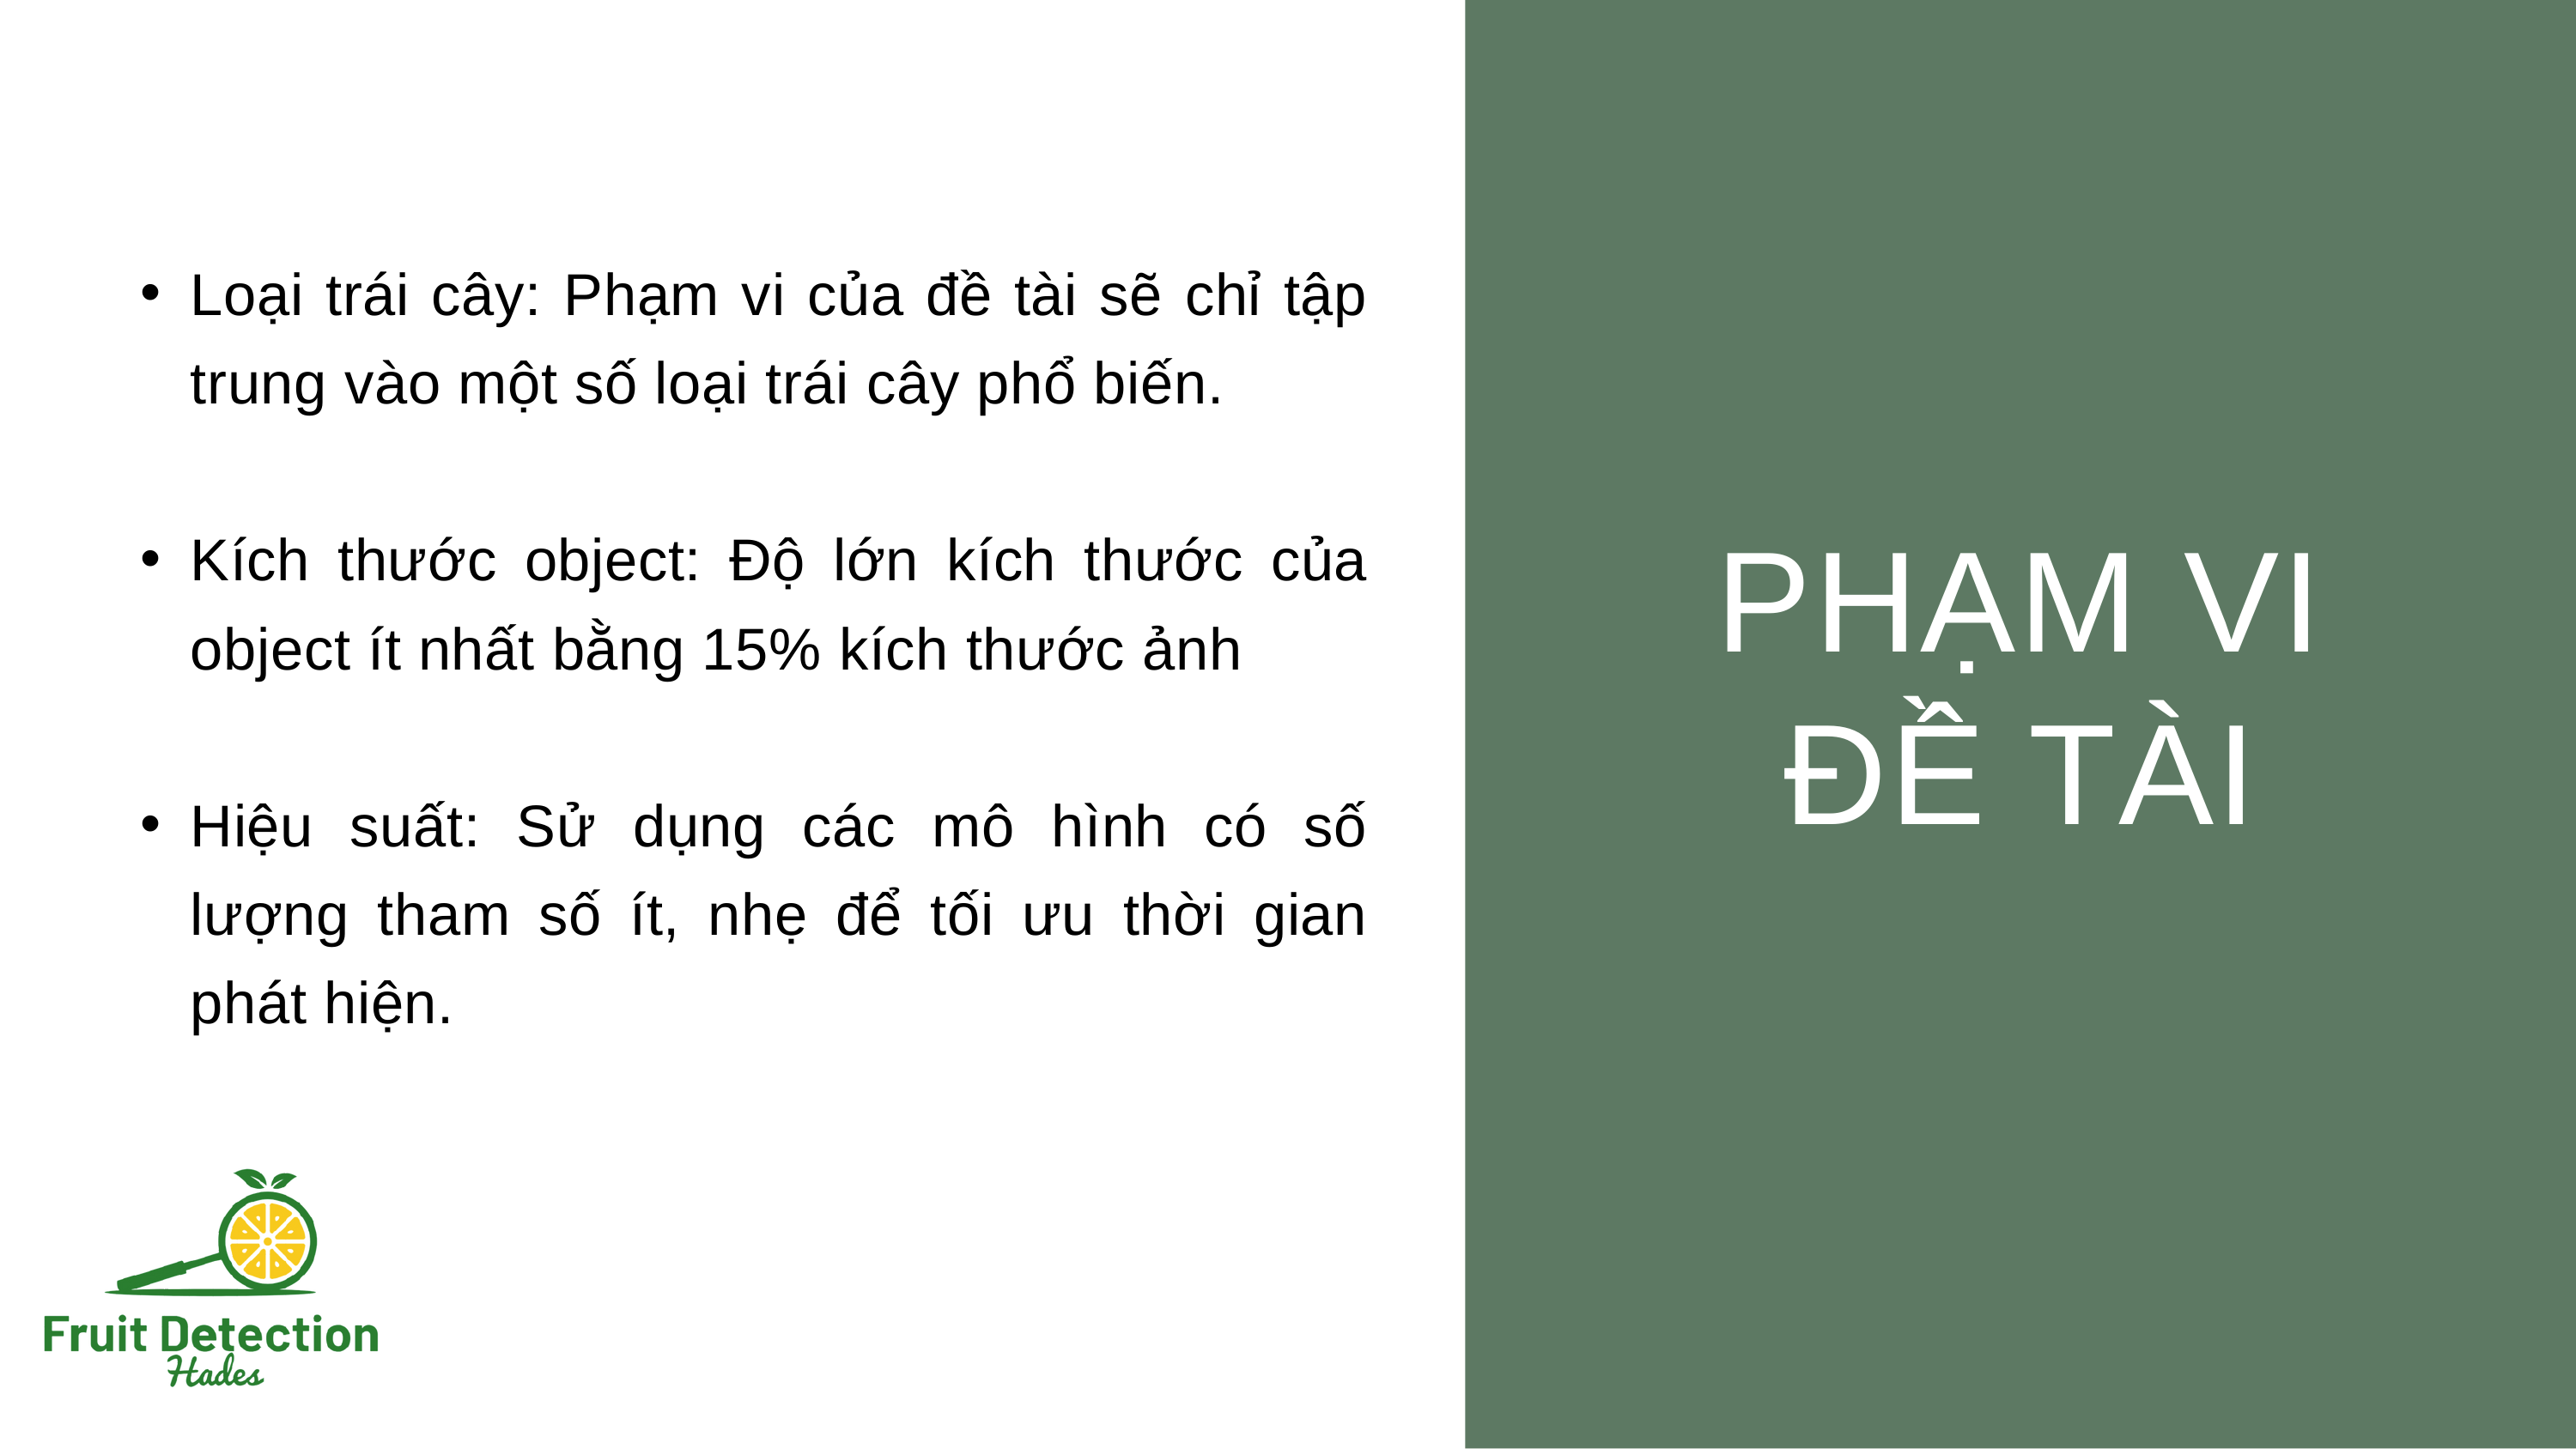

Loại trái cây: Phạm vi của đề tài sẽ chỉ tập trung vào một số loại trái cây phổ biến.

Kích thước object: Độ lớn kích thước của object ít nhất bằng 15% kích thước ảnh

Hiệu suất: Sử dụng các mô hình có số lượng tham số ít, nhẹ để tối ưu thời gian phát hiện.

PHẠM VI ĐỀ TÀI
Propose approach